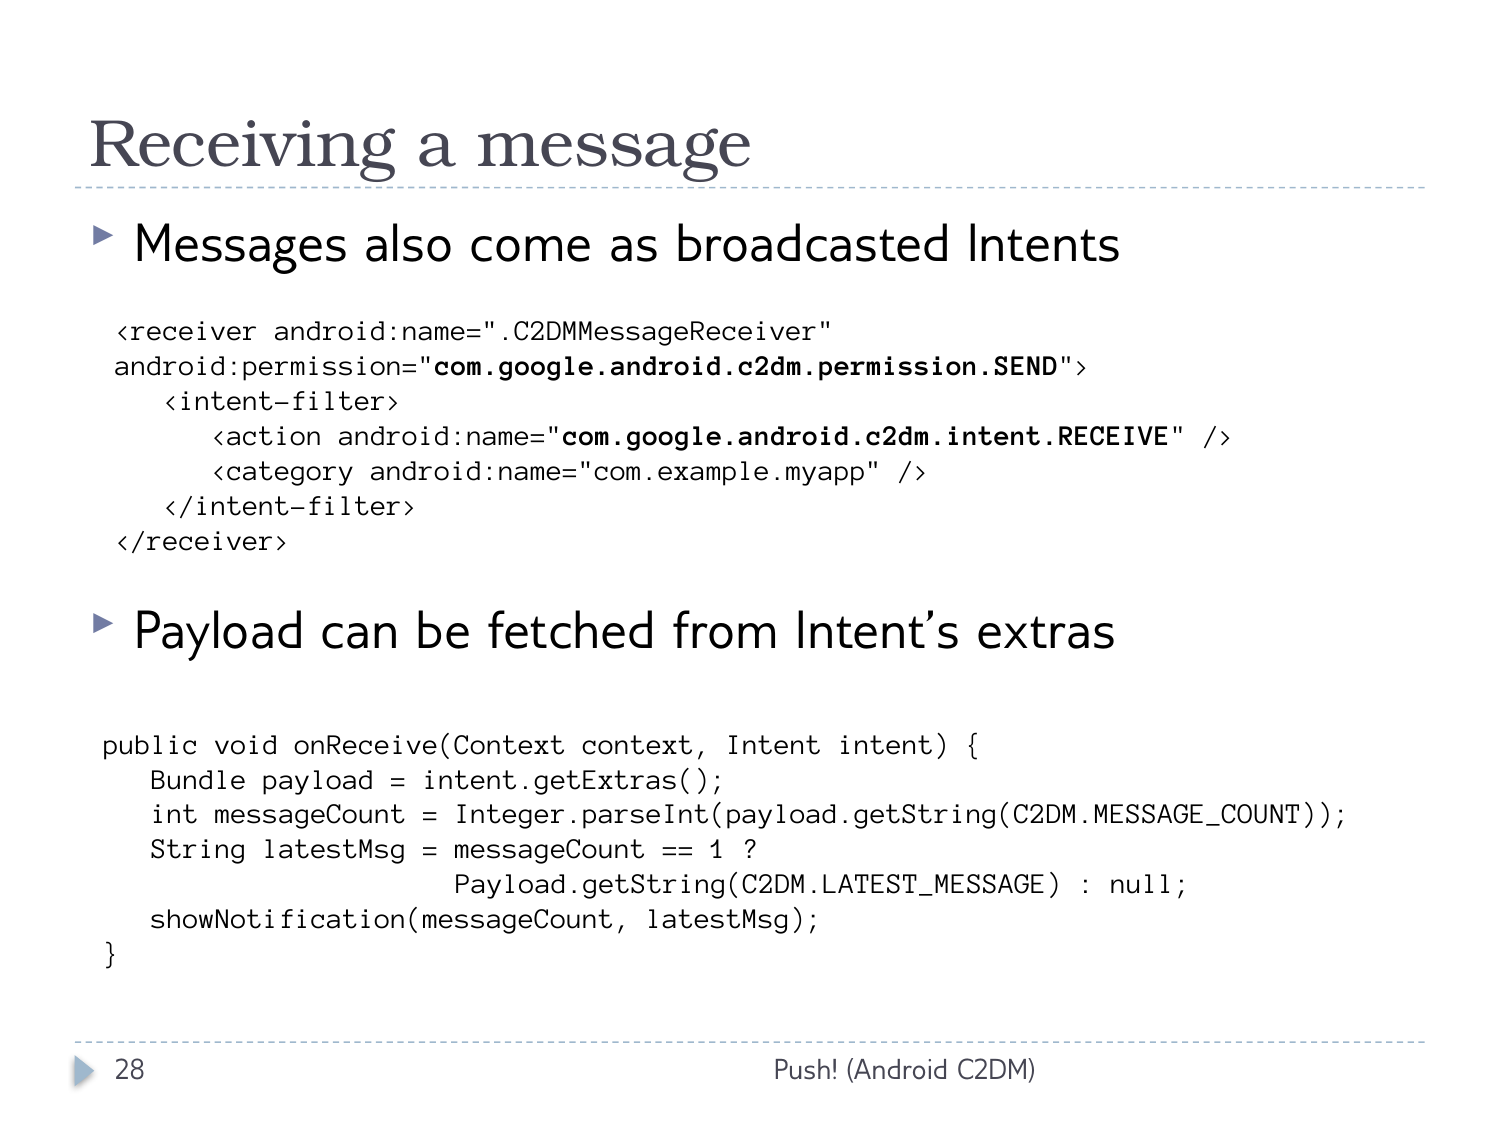

# Receiving a message
Messages also come as broadcasted Intents

Payload can be fetched from Intent’s extras

<receiver android:name=".C2DMMessageReceiver" android:permission="com.google.android.c2dm.permission.SEND">
   <intent-filter>
      <action android:name="com.google.android.c2dm.intent.RECEIVE" />
      <category android:name="com.example.myapp" />
   </intent-filter>
</receiver>
public void onReceive(Context context, Intent intent) {
   Bundle payload = intent.getExtras();
   int messageCount = Integer.parseInt(payload.getString(C2DM.MESSAGE_COUNT));
   String latestMsg = messageCount == 1 ?
                      Payload.getString(C2DM.LATEST_MESSAGE) : null;
   showNotification(messageCount, latestMsg);
}
28
Push! (Android C2DM)